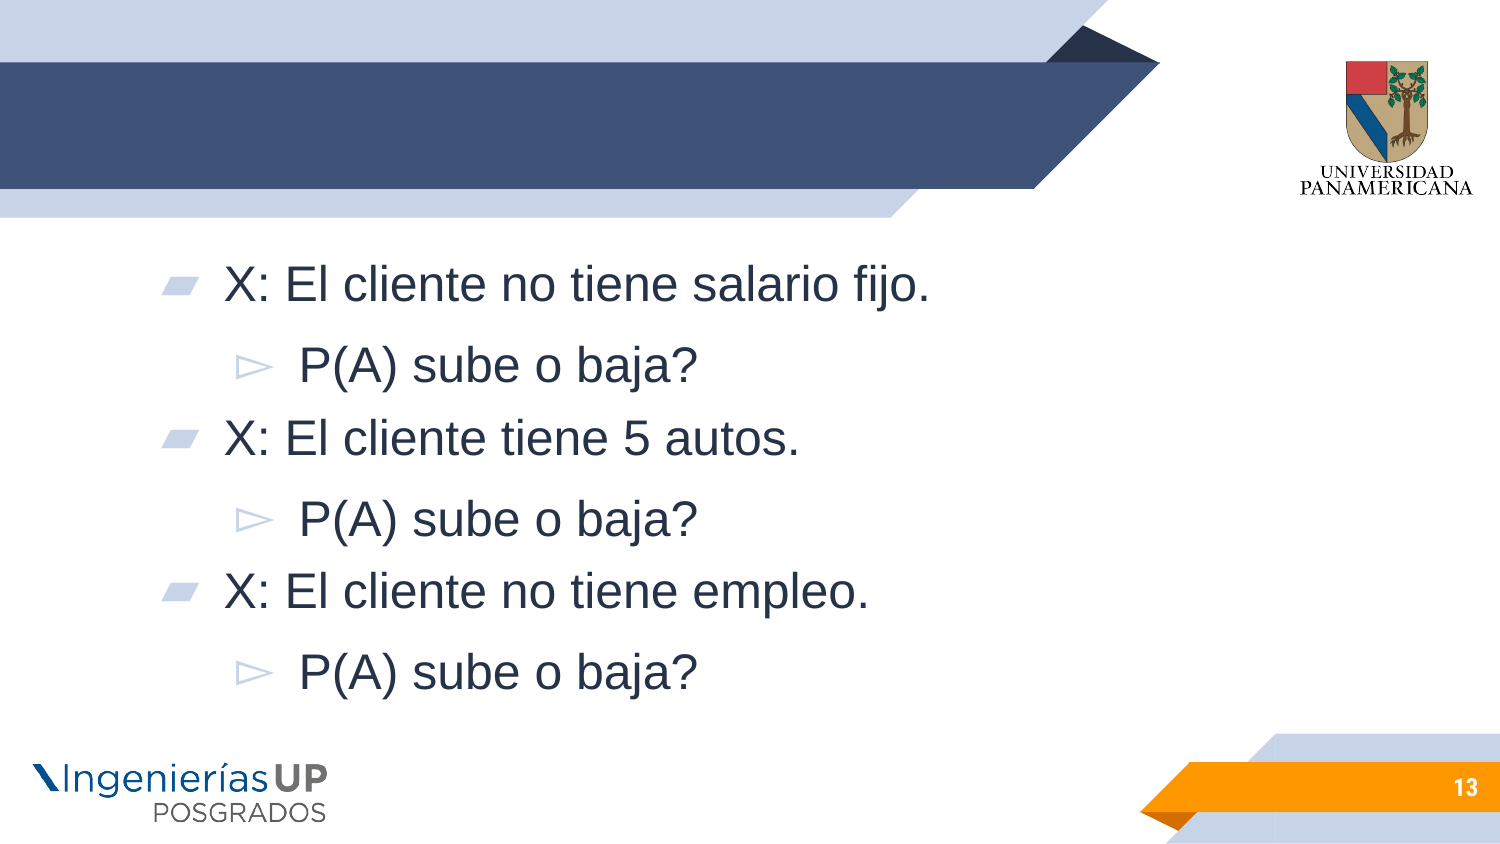

#
X: El cliente no tiene salario fijo.
P(A) sube o baja?
X: El cliente tiene 5 autos.
P(A) sube o baja?
X: El cliente no tiene empleo.
P(A) sube o baja?
13